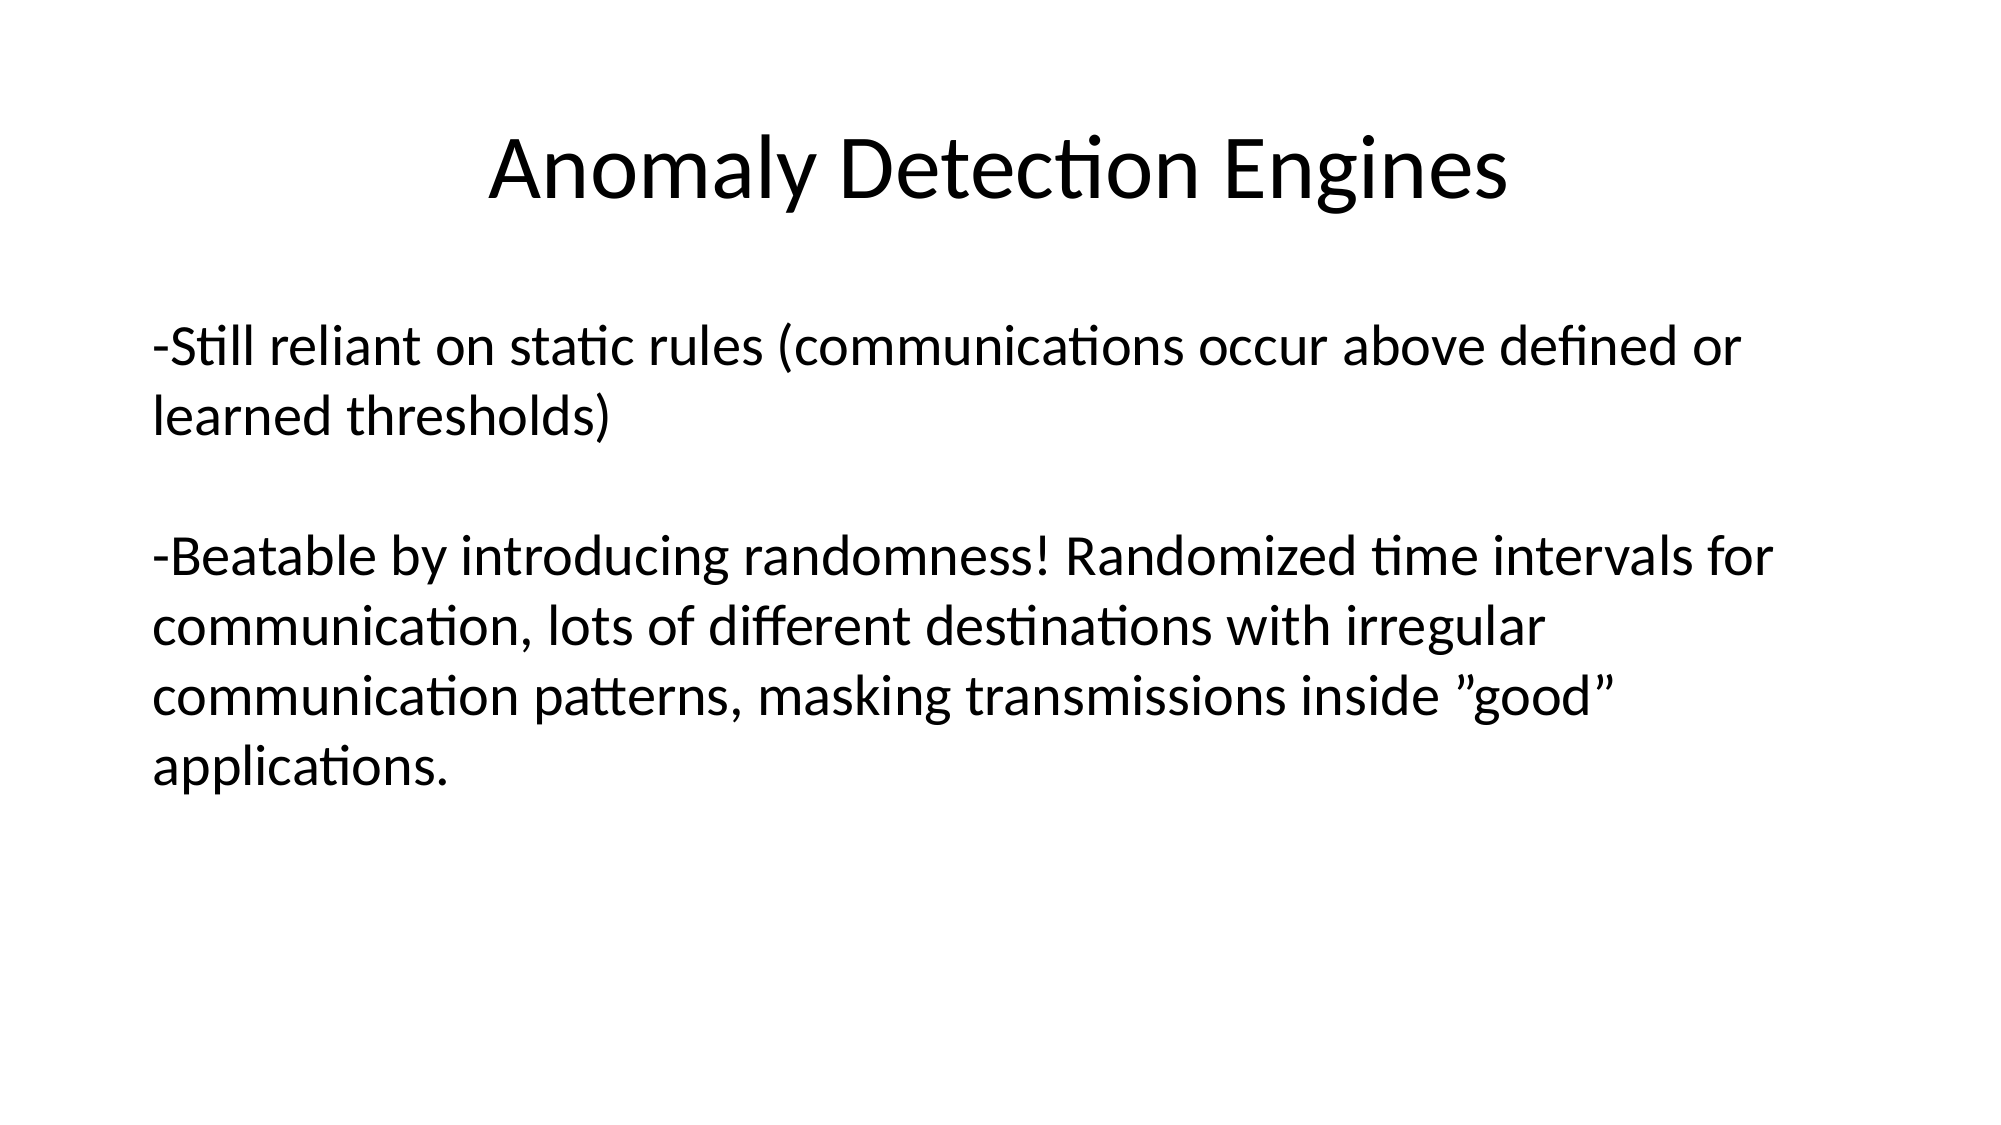

# Anomaly Detection Engines
-Still reliant on static rules (communications occur above defined or learned thresholds)

-Beatable by introducing randomness! Randomized time intervals for communication, lots of different destinations with irregular communication patterns, masking transmissions inside ”good” applications.